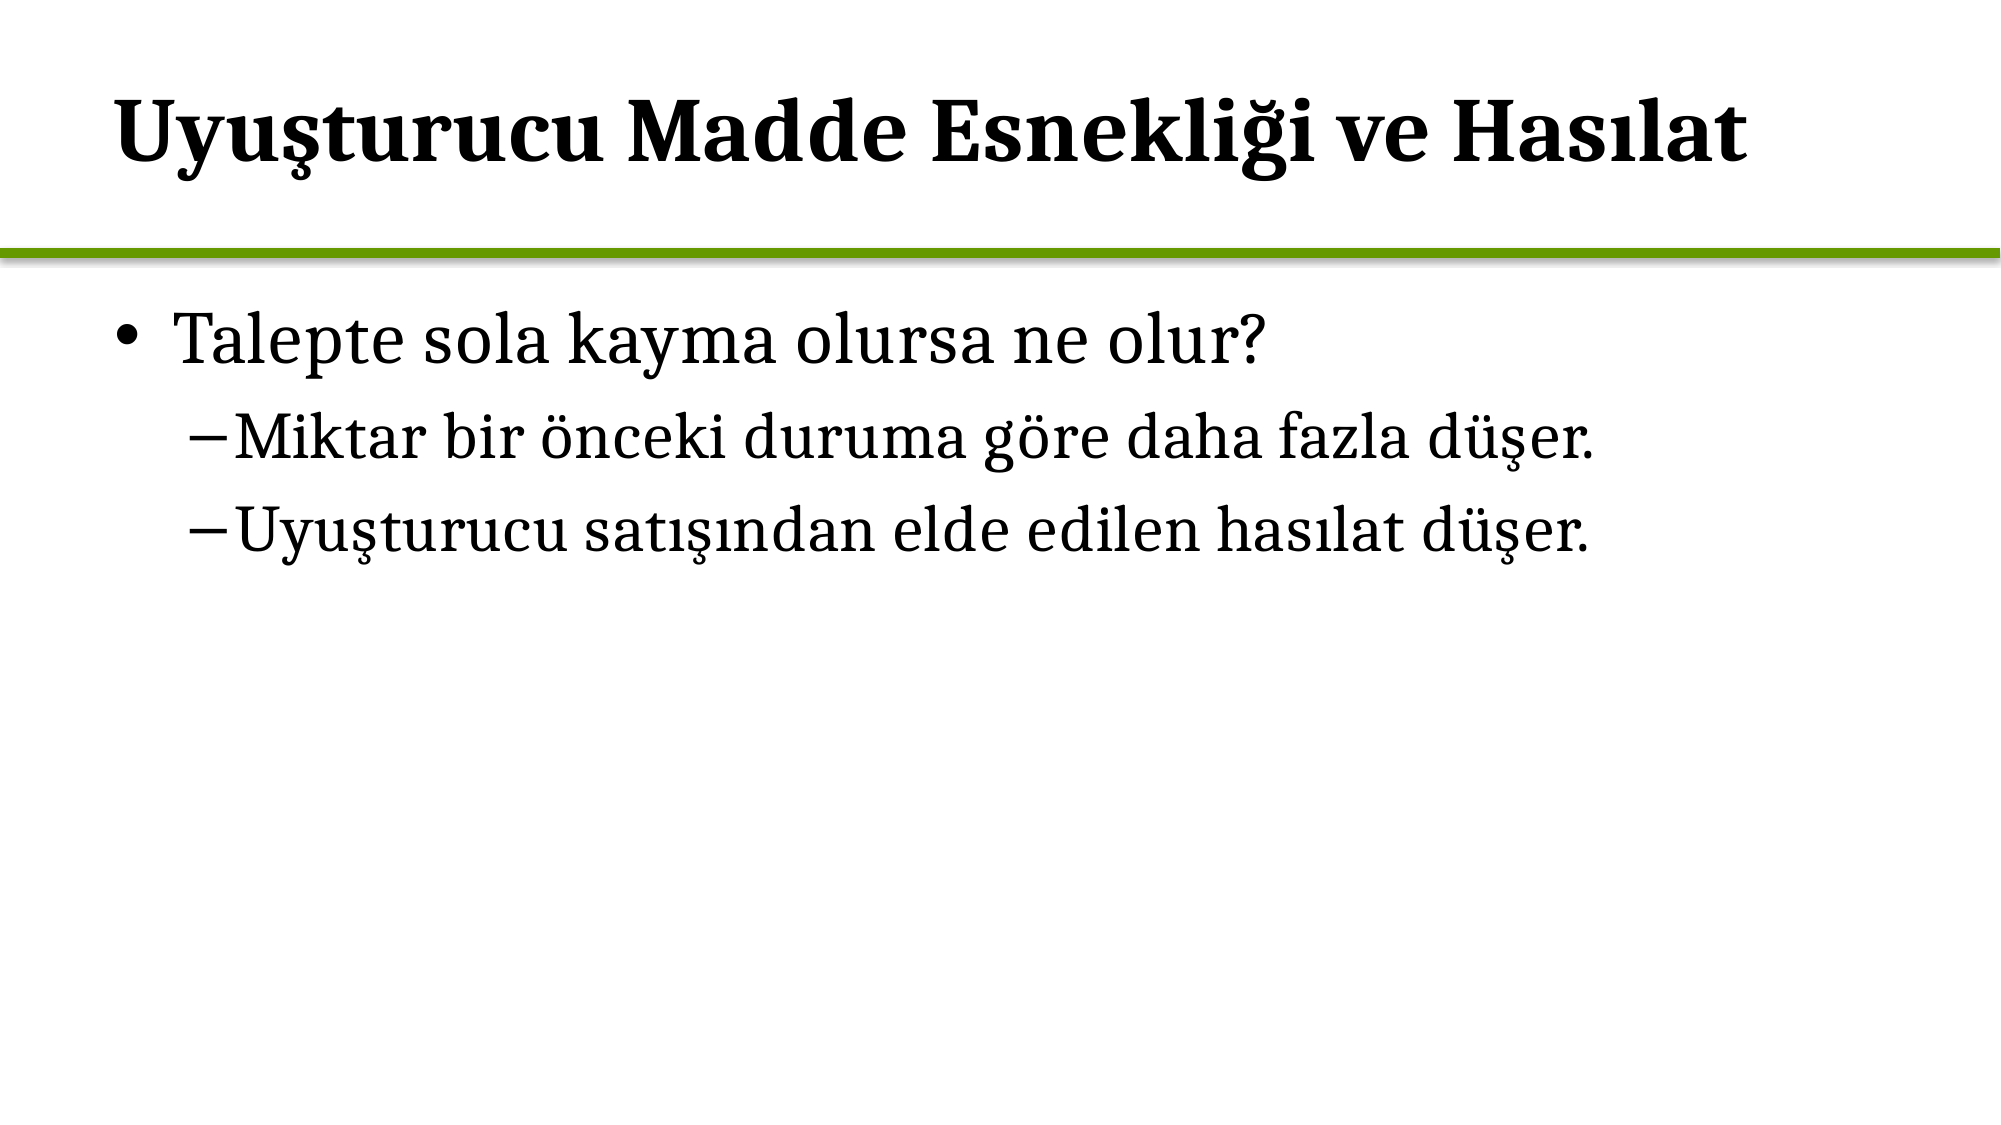

# Uyuşturucu Madde Esnekliği ve Hasılat
Talepte sola kayma olursa ne olur?
Miktar bir önceki duruma göre daha fazla düşer.
Uyuşturucu satışından elde edilen hasılat düşer.